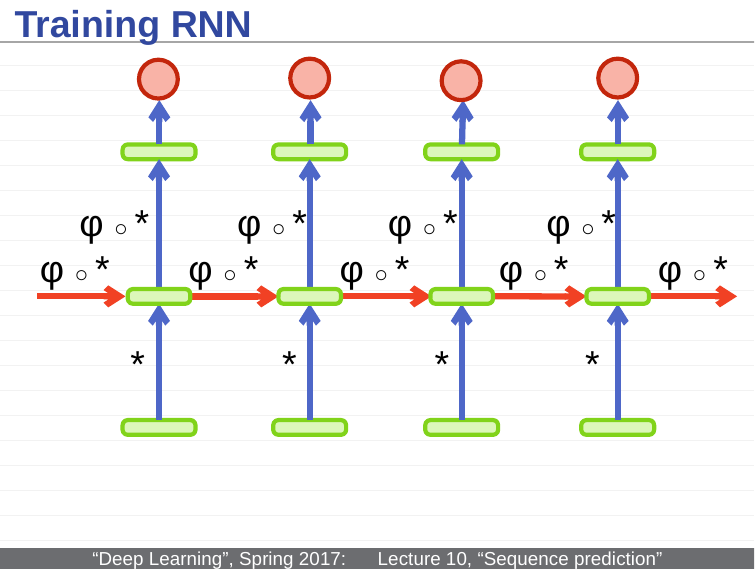

# Training RNN

φ ○ *
φ ○ *
φ ○ *
φ ○ *
φ ○ *
φ ○ *
φ ○ *
φ ○ *
φ ○ *

*
*
*
*